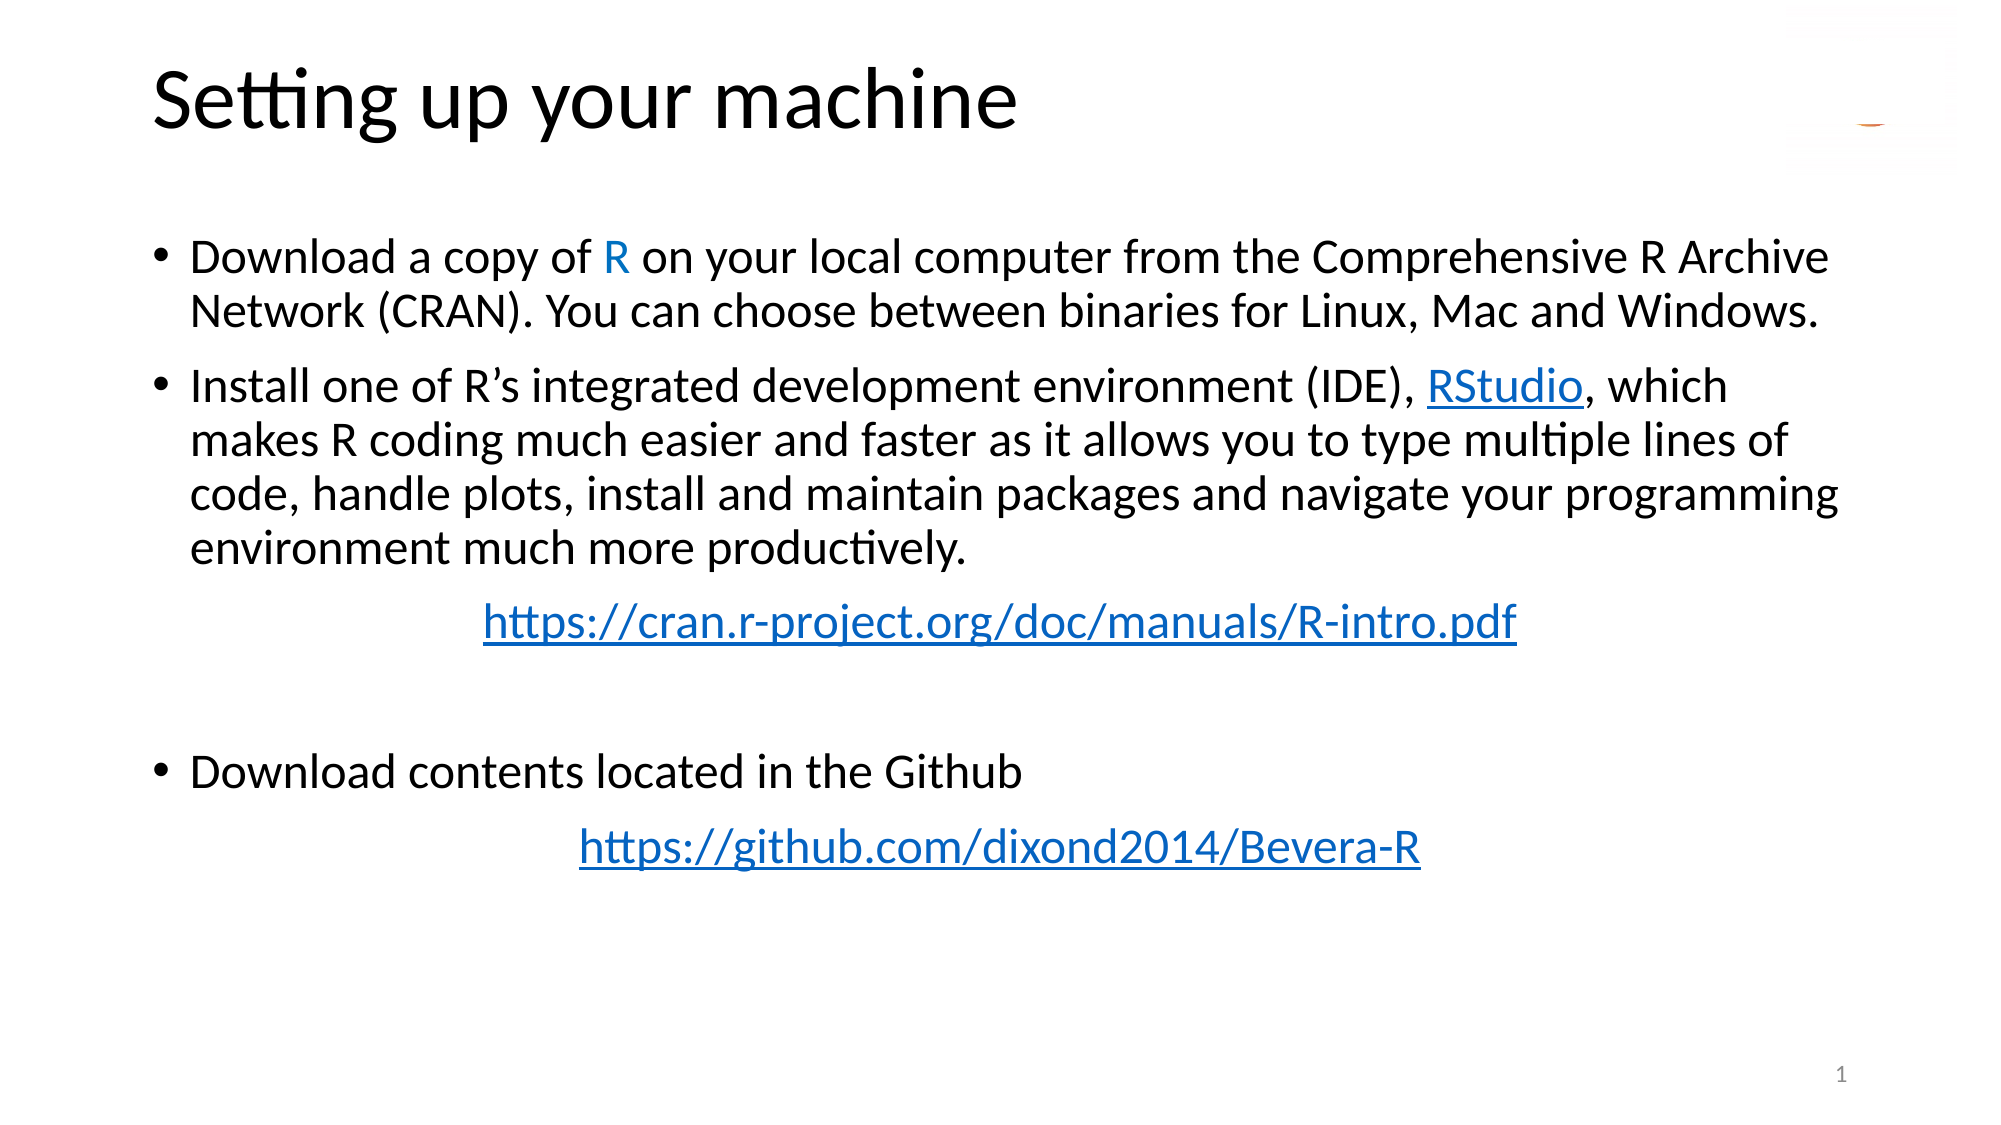

# Setting up your machine
Download a copy of R on your local computer from the Comprehensive R Archive Network (CRAN). You can choose between binaries for Linux, Mac and Windows.
Install one of R’s integrated development environment (IDE), RStudio, which makes R coding much easier and faster as it allows you to type multiple lines of code, handle plots, install and maintain packages and navigate your programming environment much more productively.
https://cran.r-project.org/doc/manuals/R-intro.pdf

Download contents located in the Github
https://github.com/dixond2014/Bevera-R
1